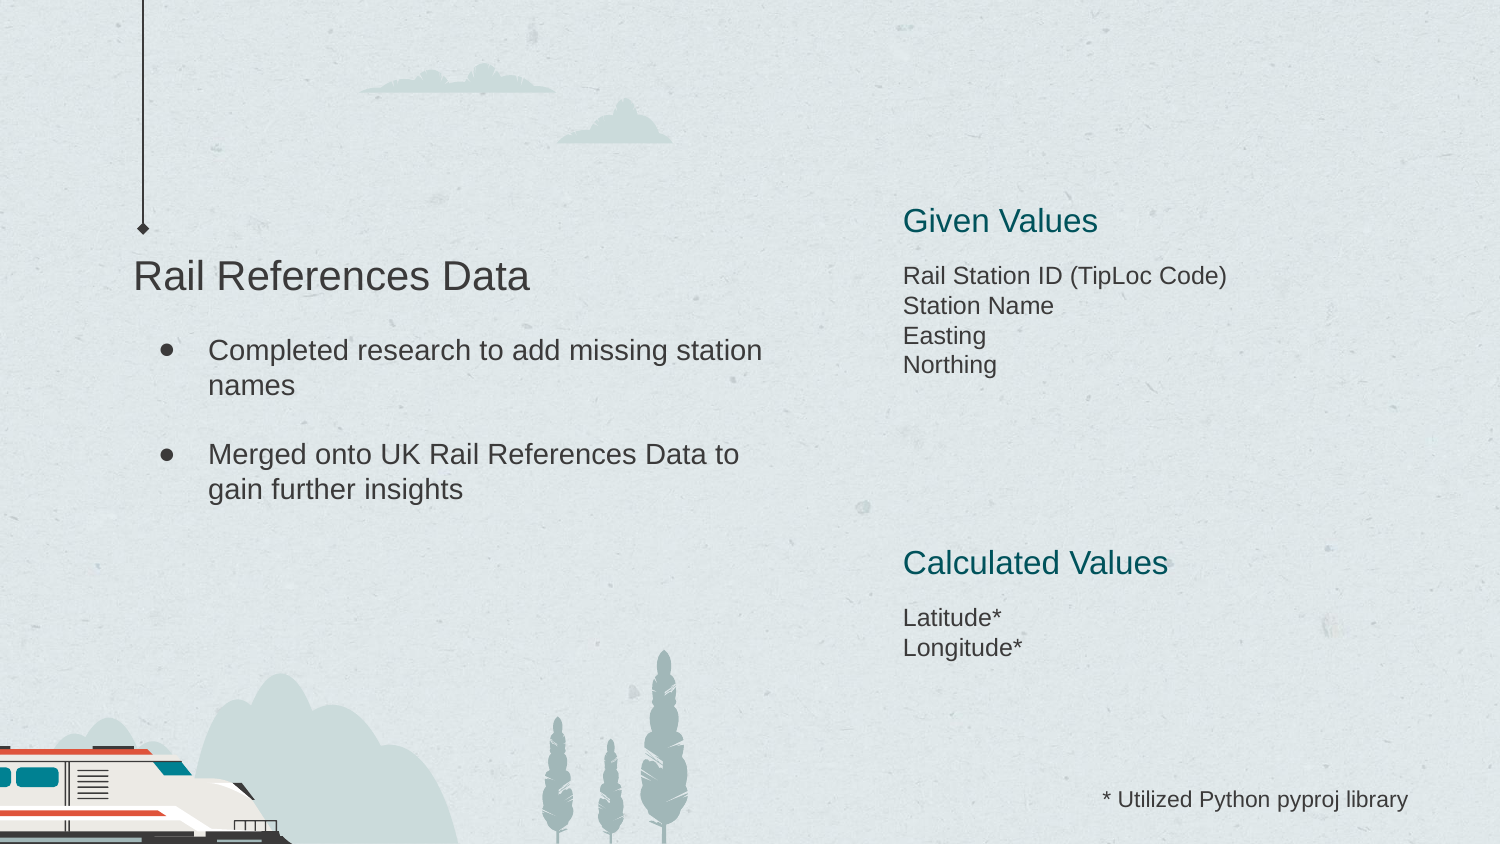

Given Values
# Rail References Data
Rail Station ID (TipLoc Code)
Station Name
Easting
Northing
Completed research to add missing station names

Merged onto UK Rail References Data to gain further insights

Calculated Values
Latitude*
Longitude*
* Utilized Python pyproj library